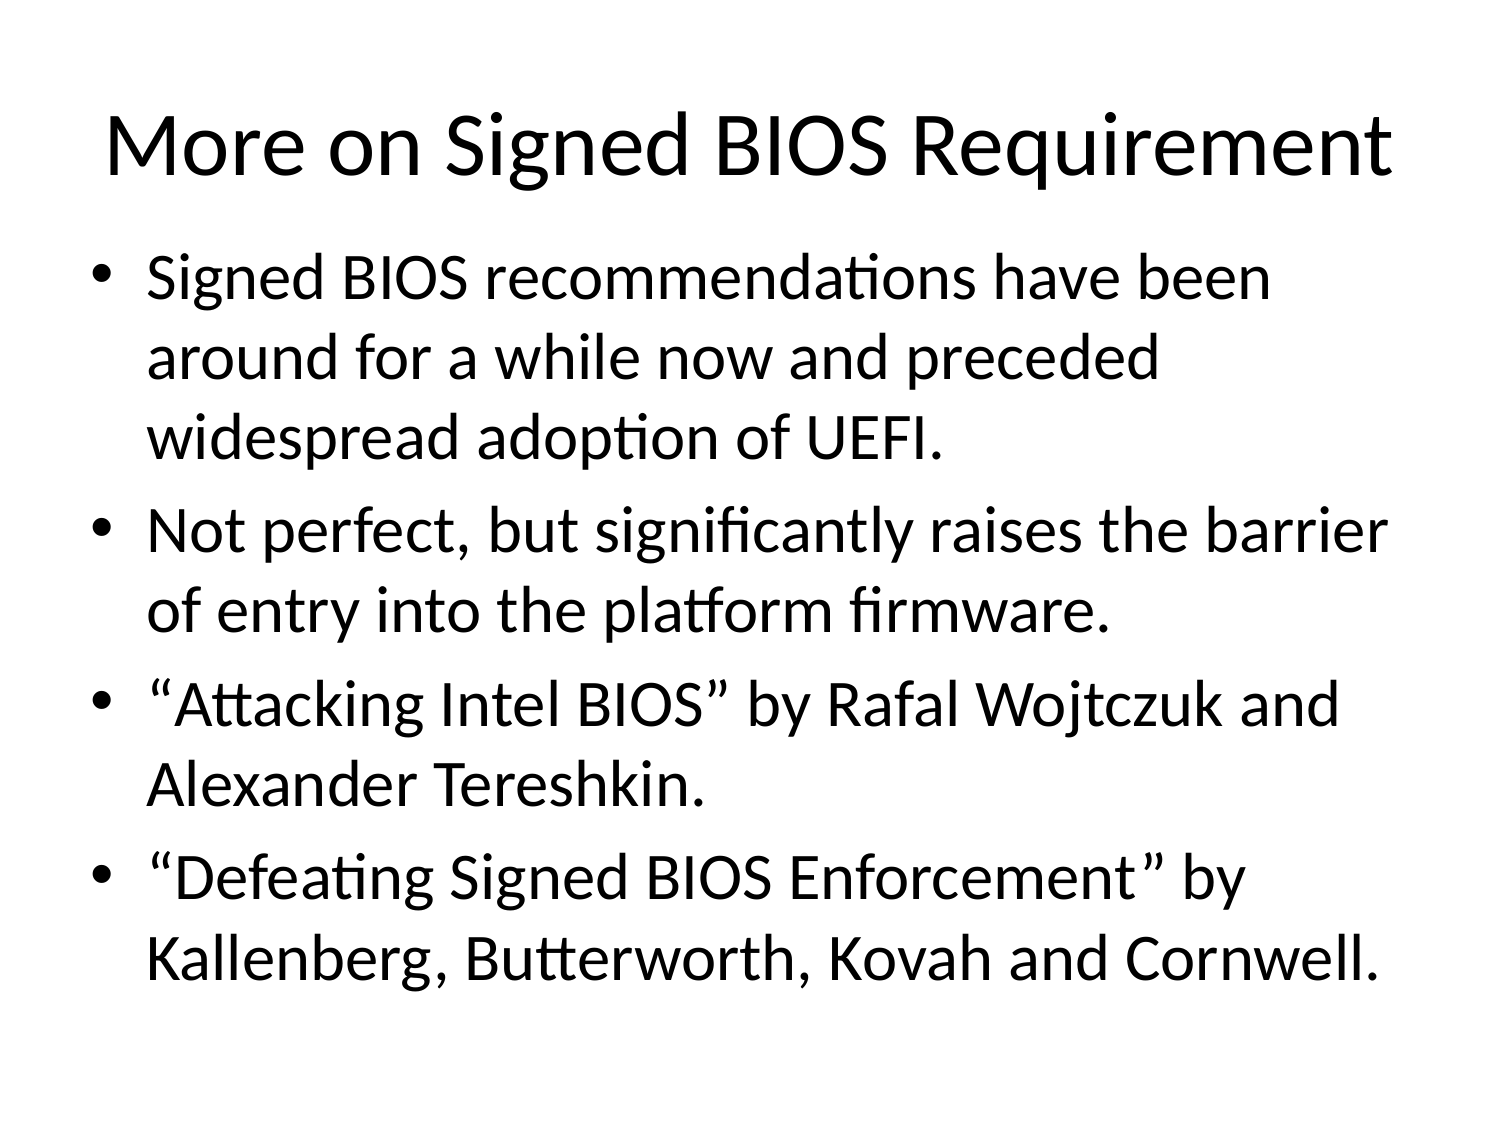

# More on Signed BIOS Requirement
Signed BIOS recommendations have been around for a while now and preceded widespread adoption of UEFI.
Not perfect, but significantly raises the barrier of entry into the platform firmware.
“Attacking Intel BIOS” by Rafal Wojtczuk and Alexander Tereshkin.
“Defeating Signed BIOS Enforcement” by Kallenberg, Butterworth, Kovah and Cornwell.